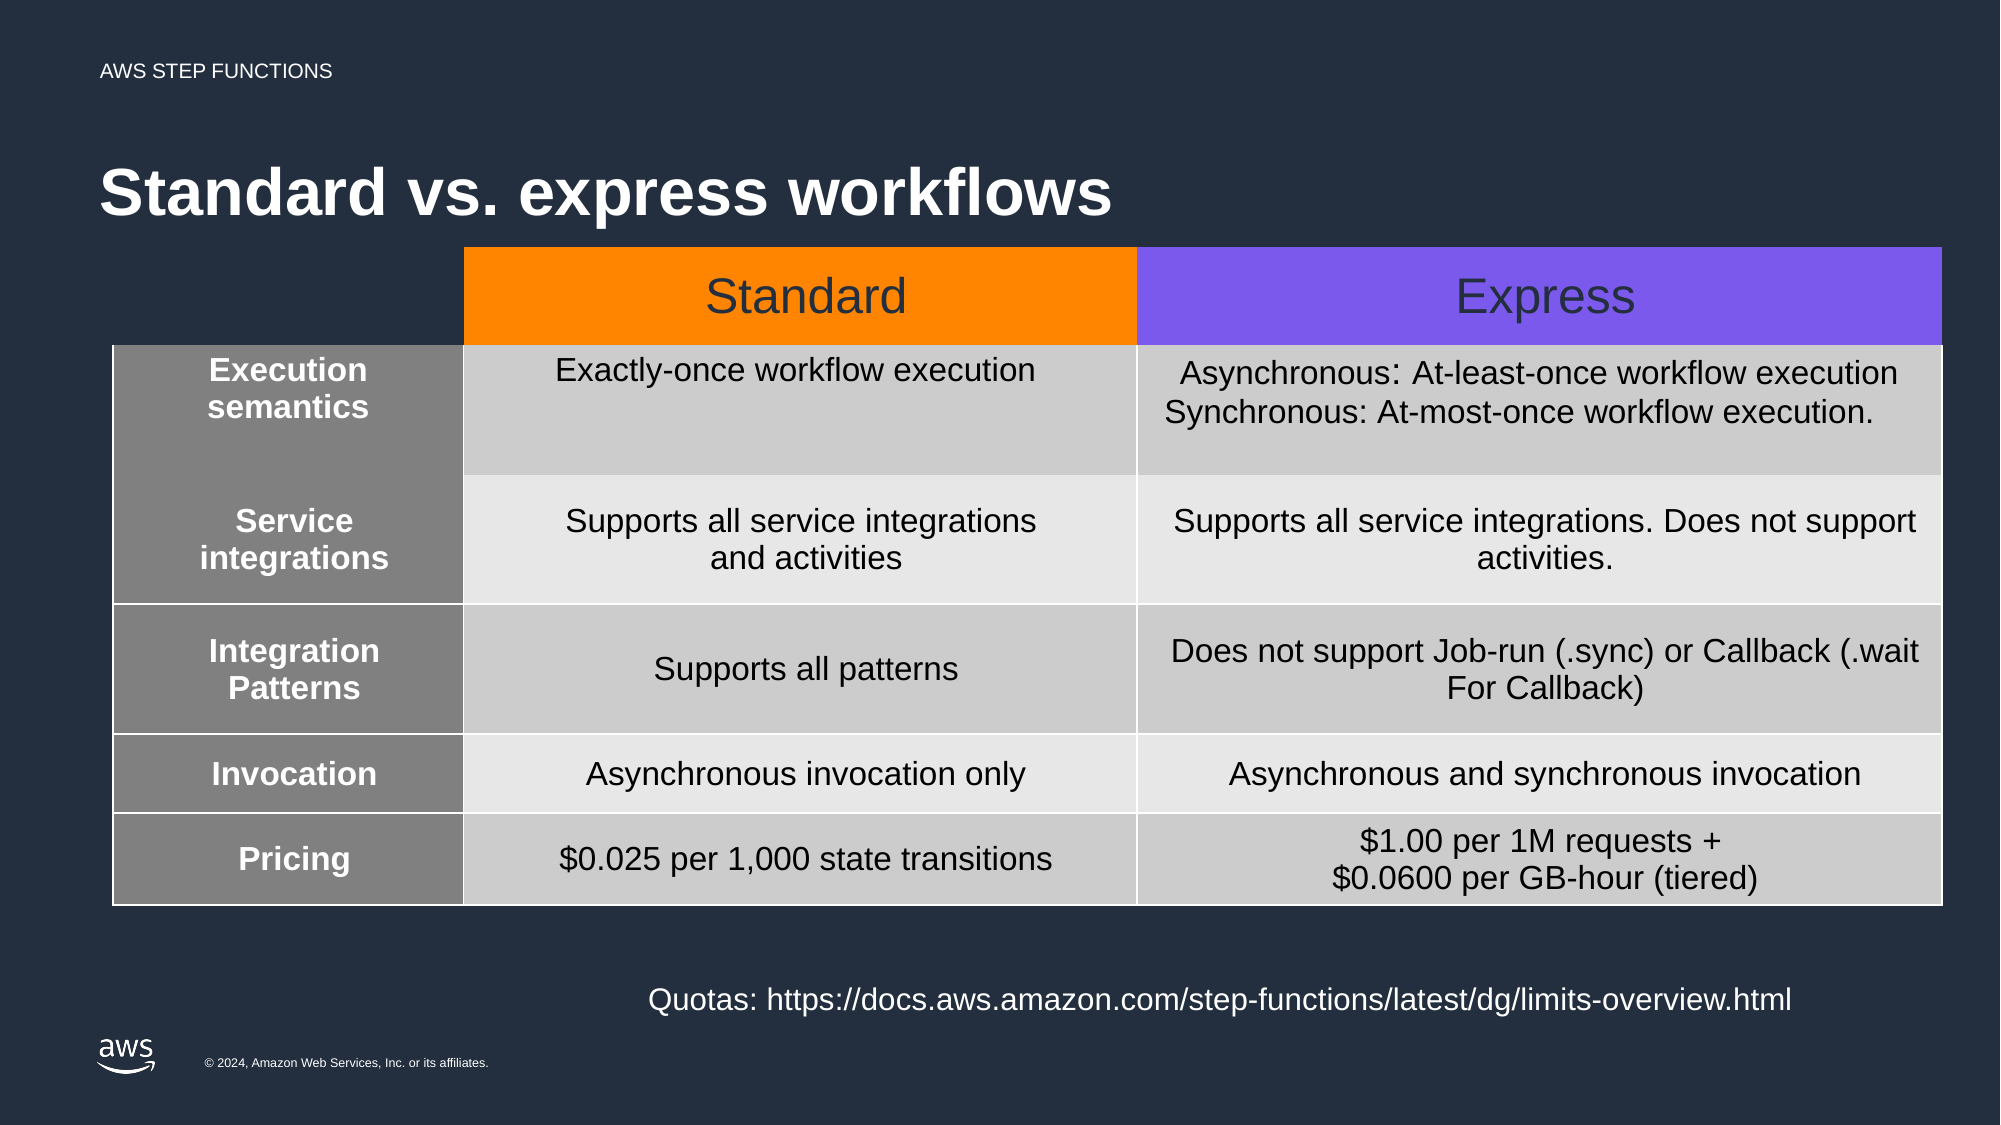

# Standard vs. express workflows
|  | Standard | Express |
| --- | --- | --- |
| Execution semantics | Exactly-once workflow execution | Asynchronous: At-least-once workflow execution Synchronous: At-most-once workflow execution. |
| Service integrations | Supports all service integrations and activities | Supports all service integrations. Does not support activities. |
| Integration Patterns | Supports all patterns | Does not support Job-run (.sync) or Callback (.wait For Callback) |
| Invocation | Asynchronous invocation only | Asynchronous and synchronous invocation |
| Pricing | $0.025 per 1,000 state transitions | $1.00 per 1M requests + $0.0600 per GB-hour (tiered) |
Quotas: https://docs.aws.amazon.com/step-functions/latest/dg/limits-overview.html